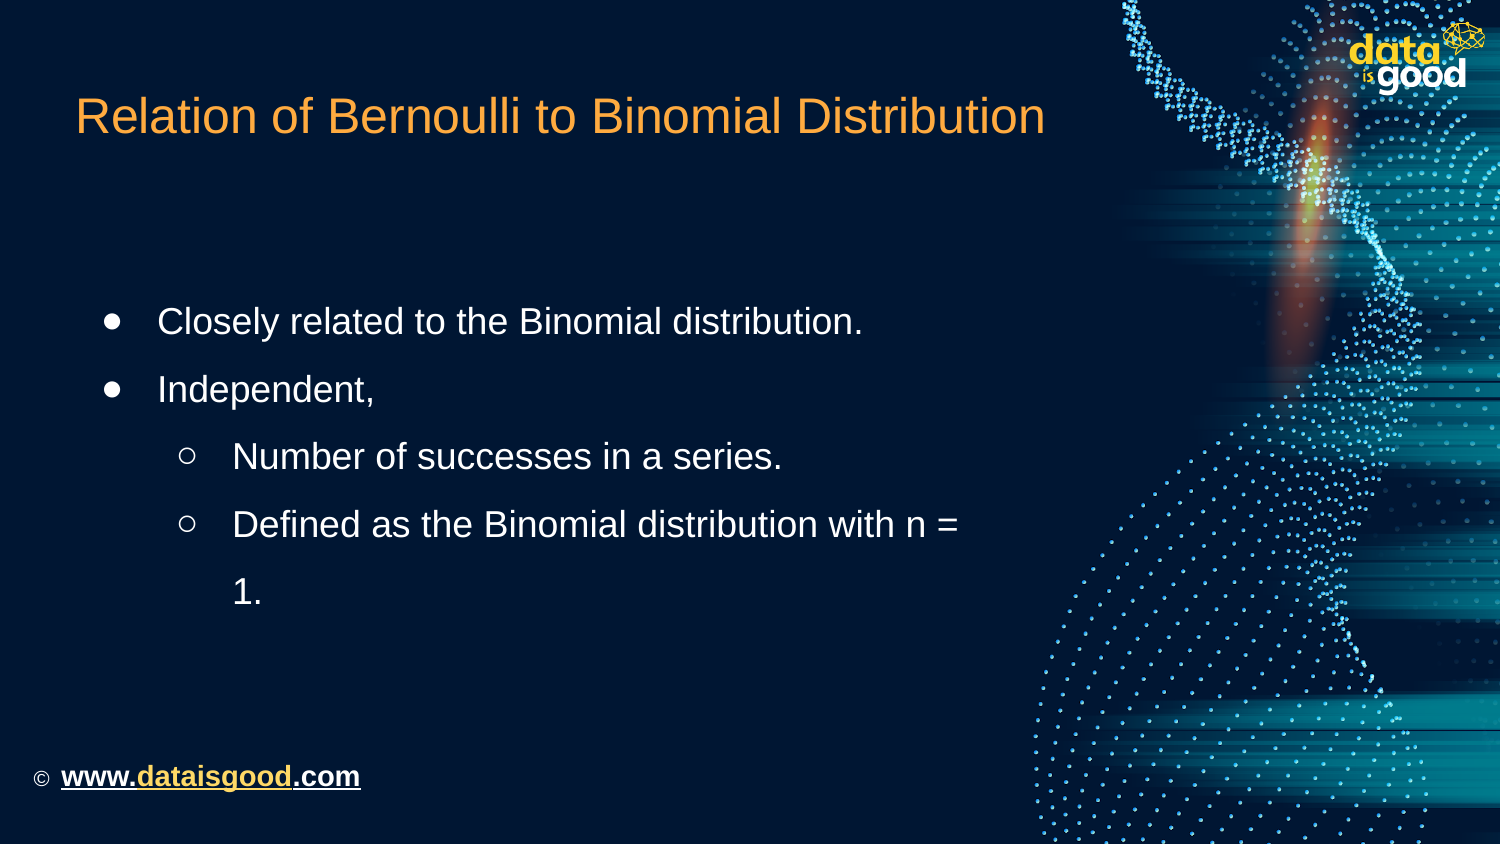

# Relation of Bernoulli to Binomial Distribution

Closely related to the Binomial distribution.
Independent,
Number of successes in a series.
Defined as the Binomial distribution with n = 1.